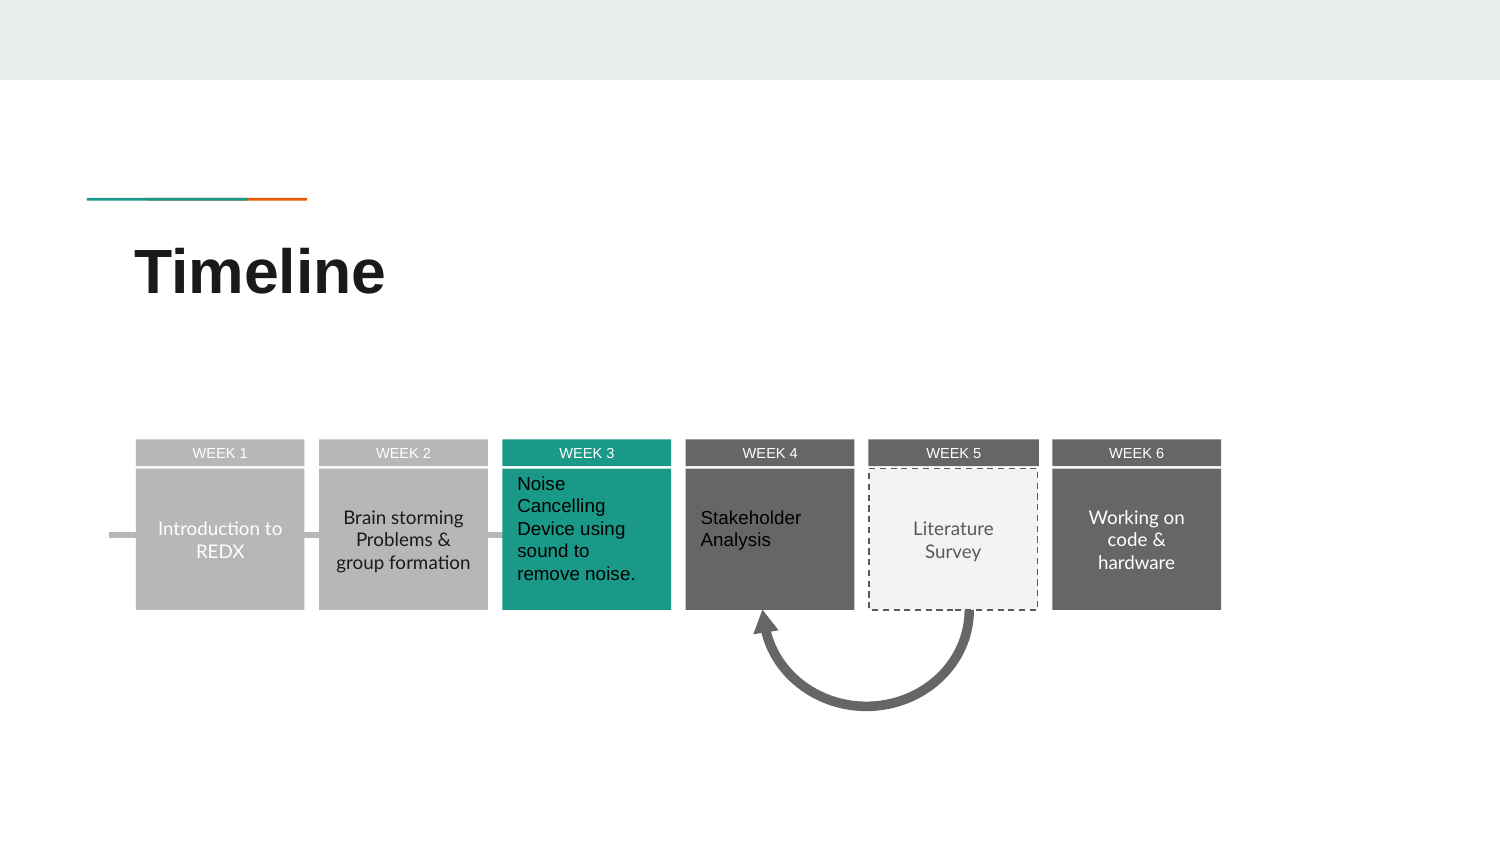

# Timeline
WEEK 1
Introduction to
REDX
WEEK 2
Brain storming Problems & group formation
WEEK 3
Noise Cancelling Device using sound to remove noise.

WEEK 4
Stakeholder Analysis

WEEK 5
Literature Survey
WEEK 6
Working on code & hardware